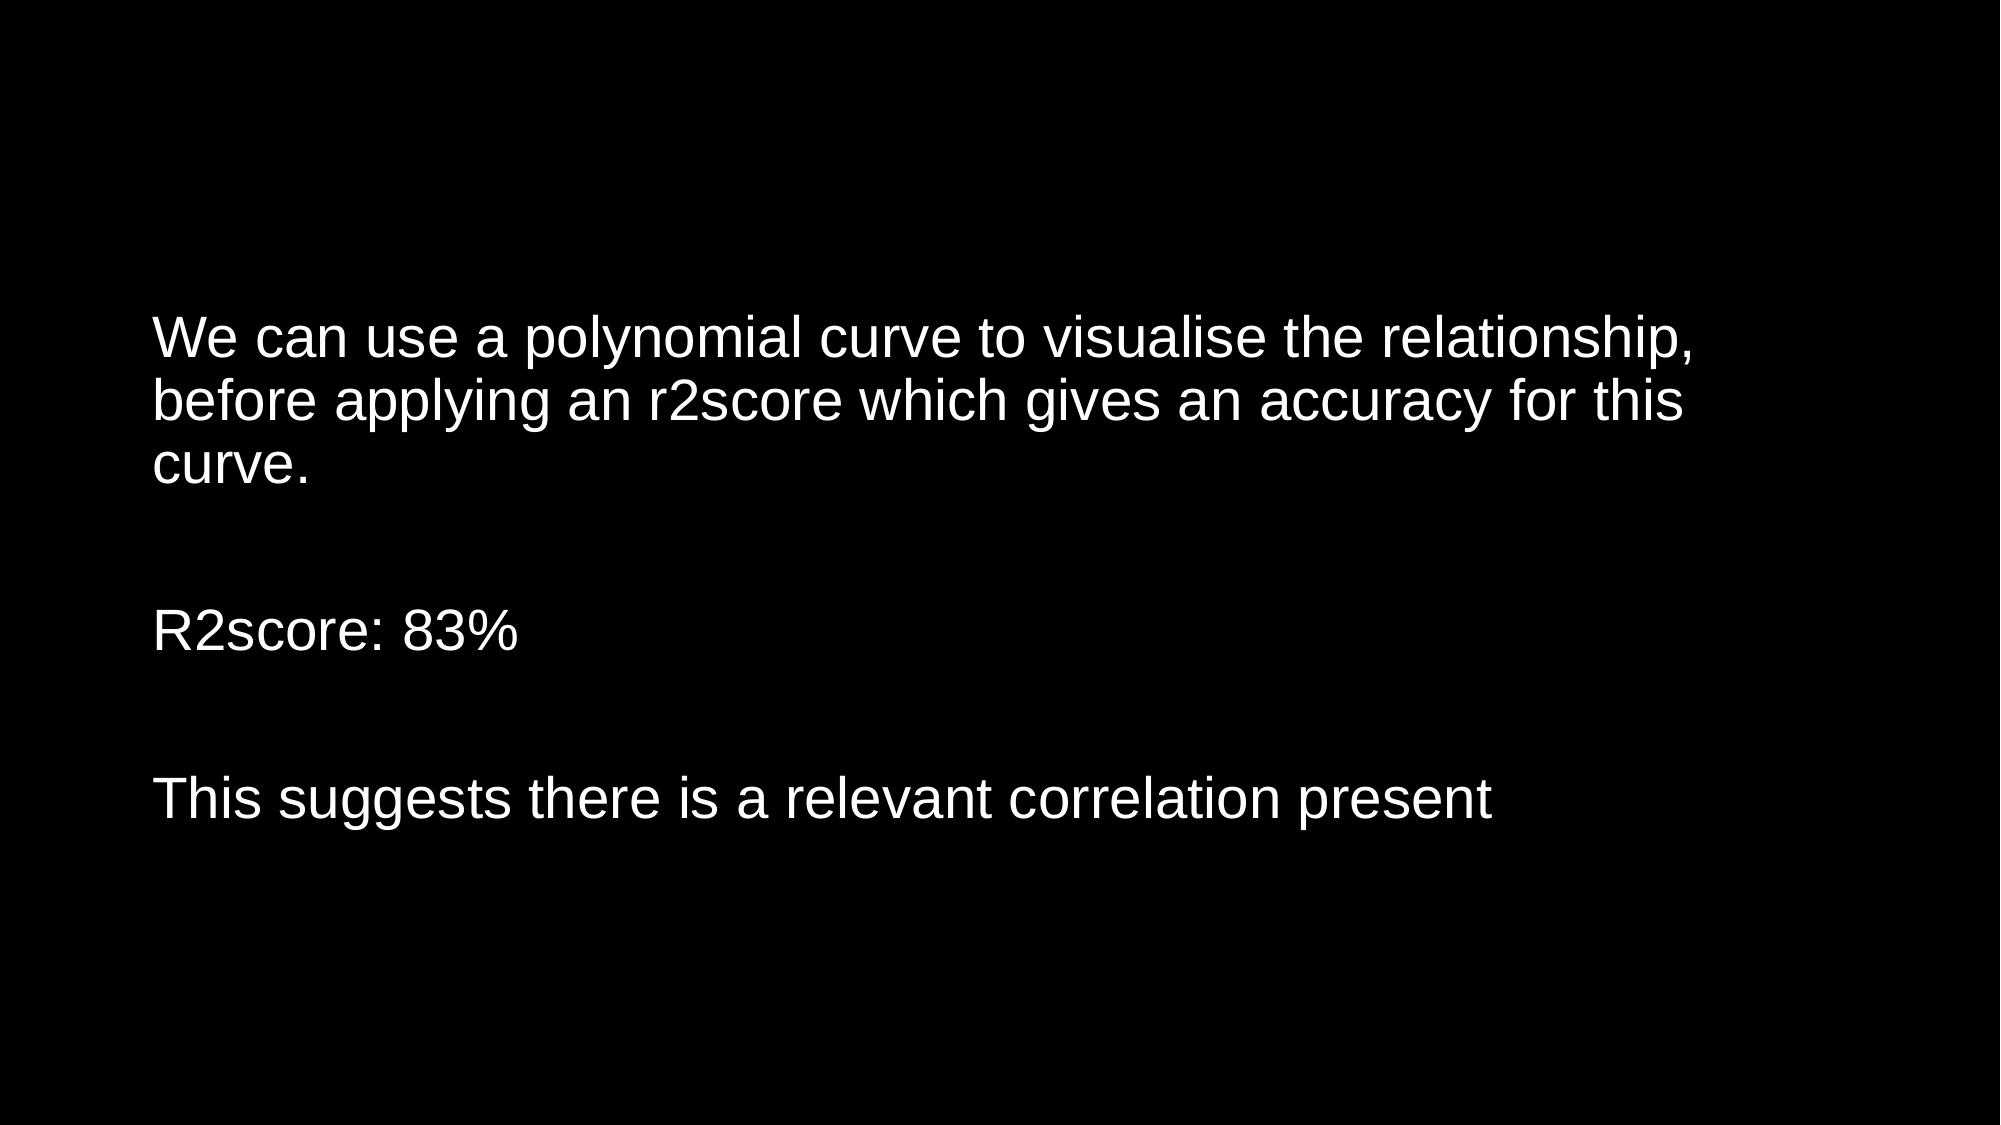

We can use a polynomial curve to visualise the relationship, before applying an r2score which gives an accuracy for this curve.

R2score: 83%

This suggests there is a relevant correlation present